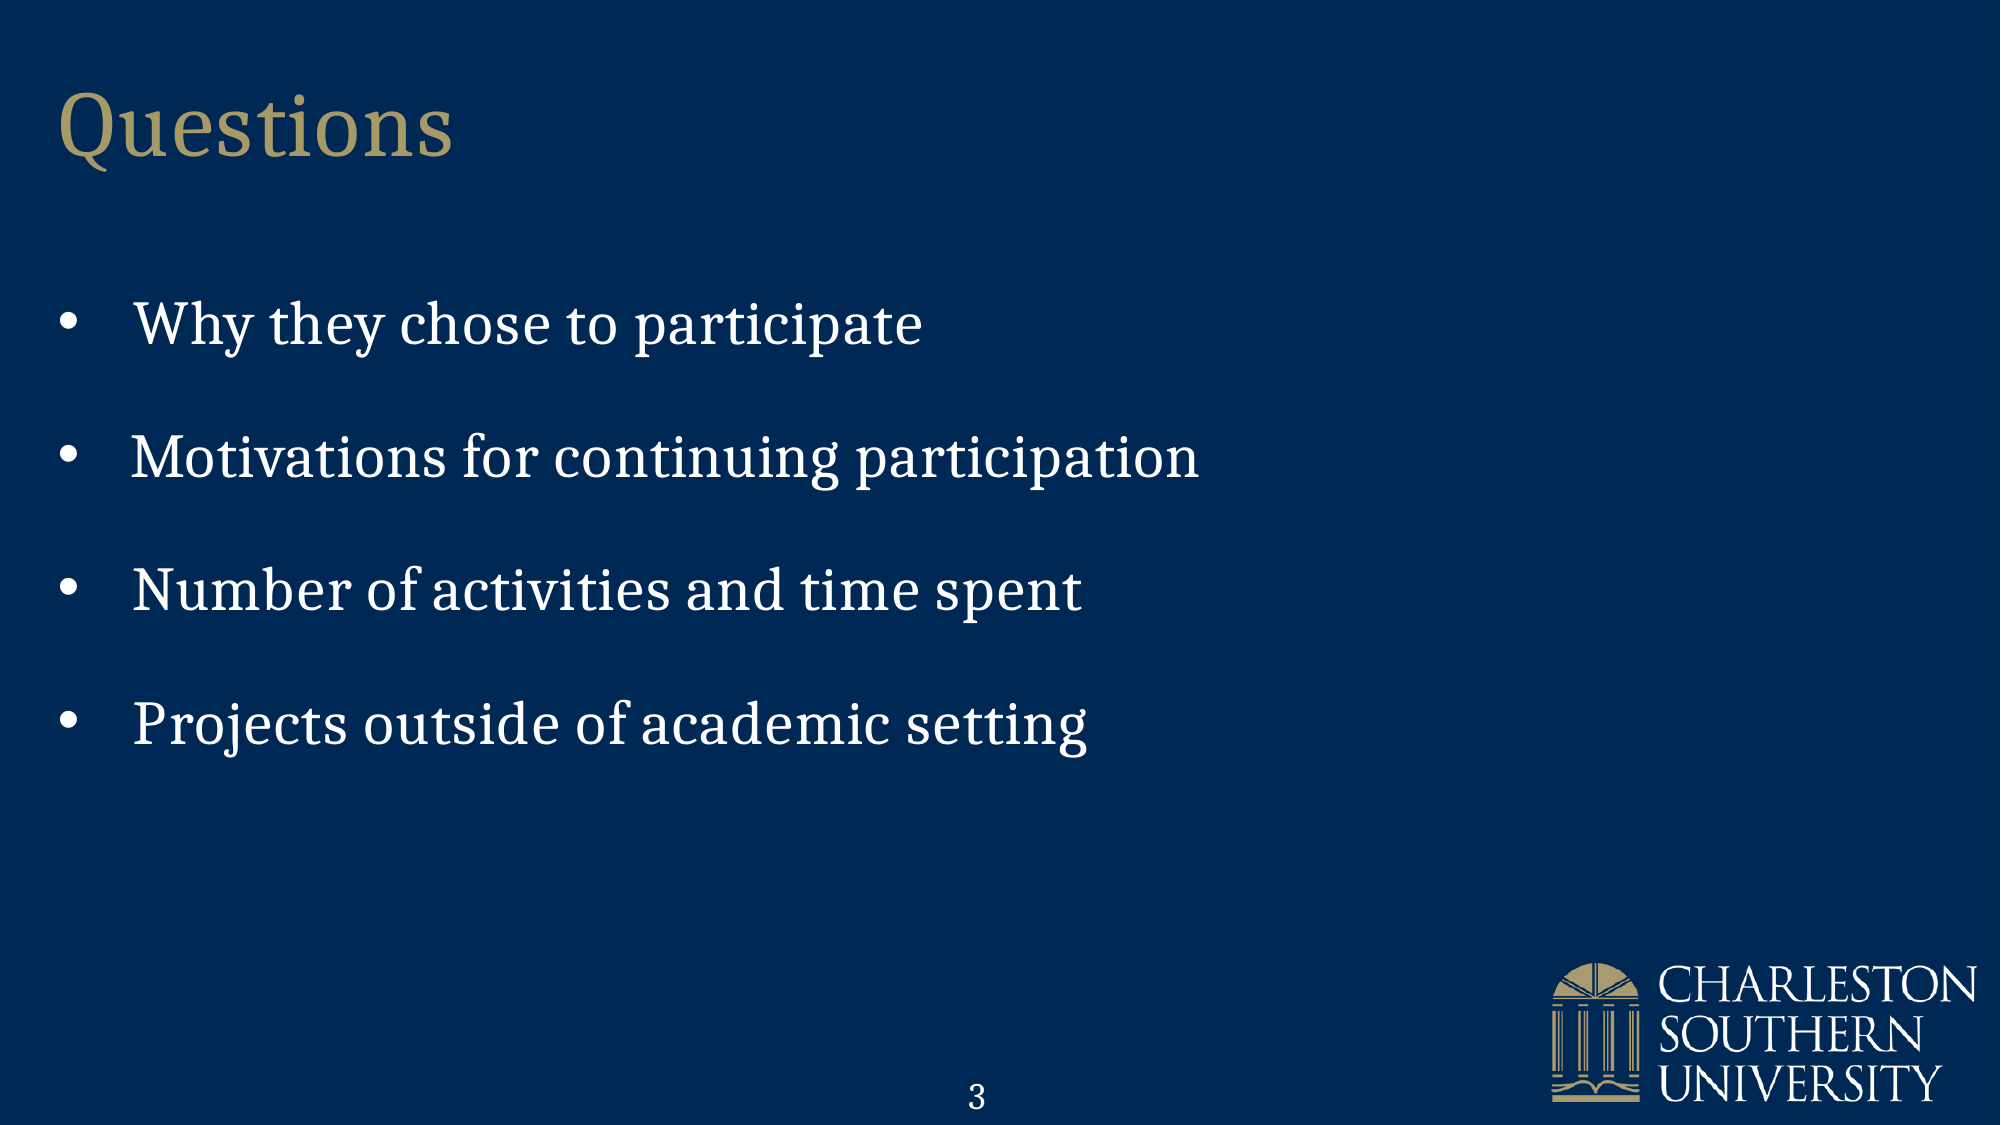

Questions
Why they chose to participate
Motivations for continuing participation
Number of activities and time spent
Projects outside of academic setting

3